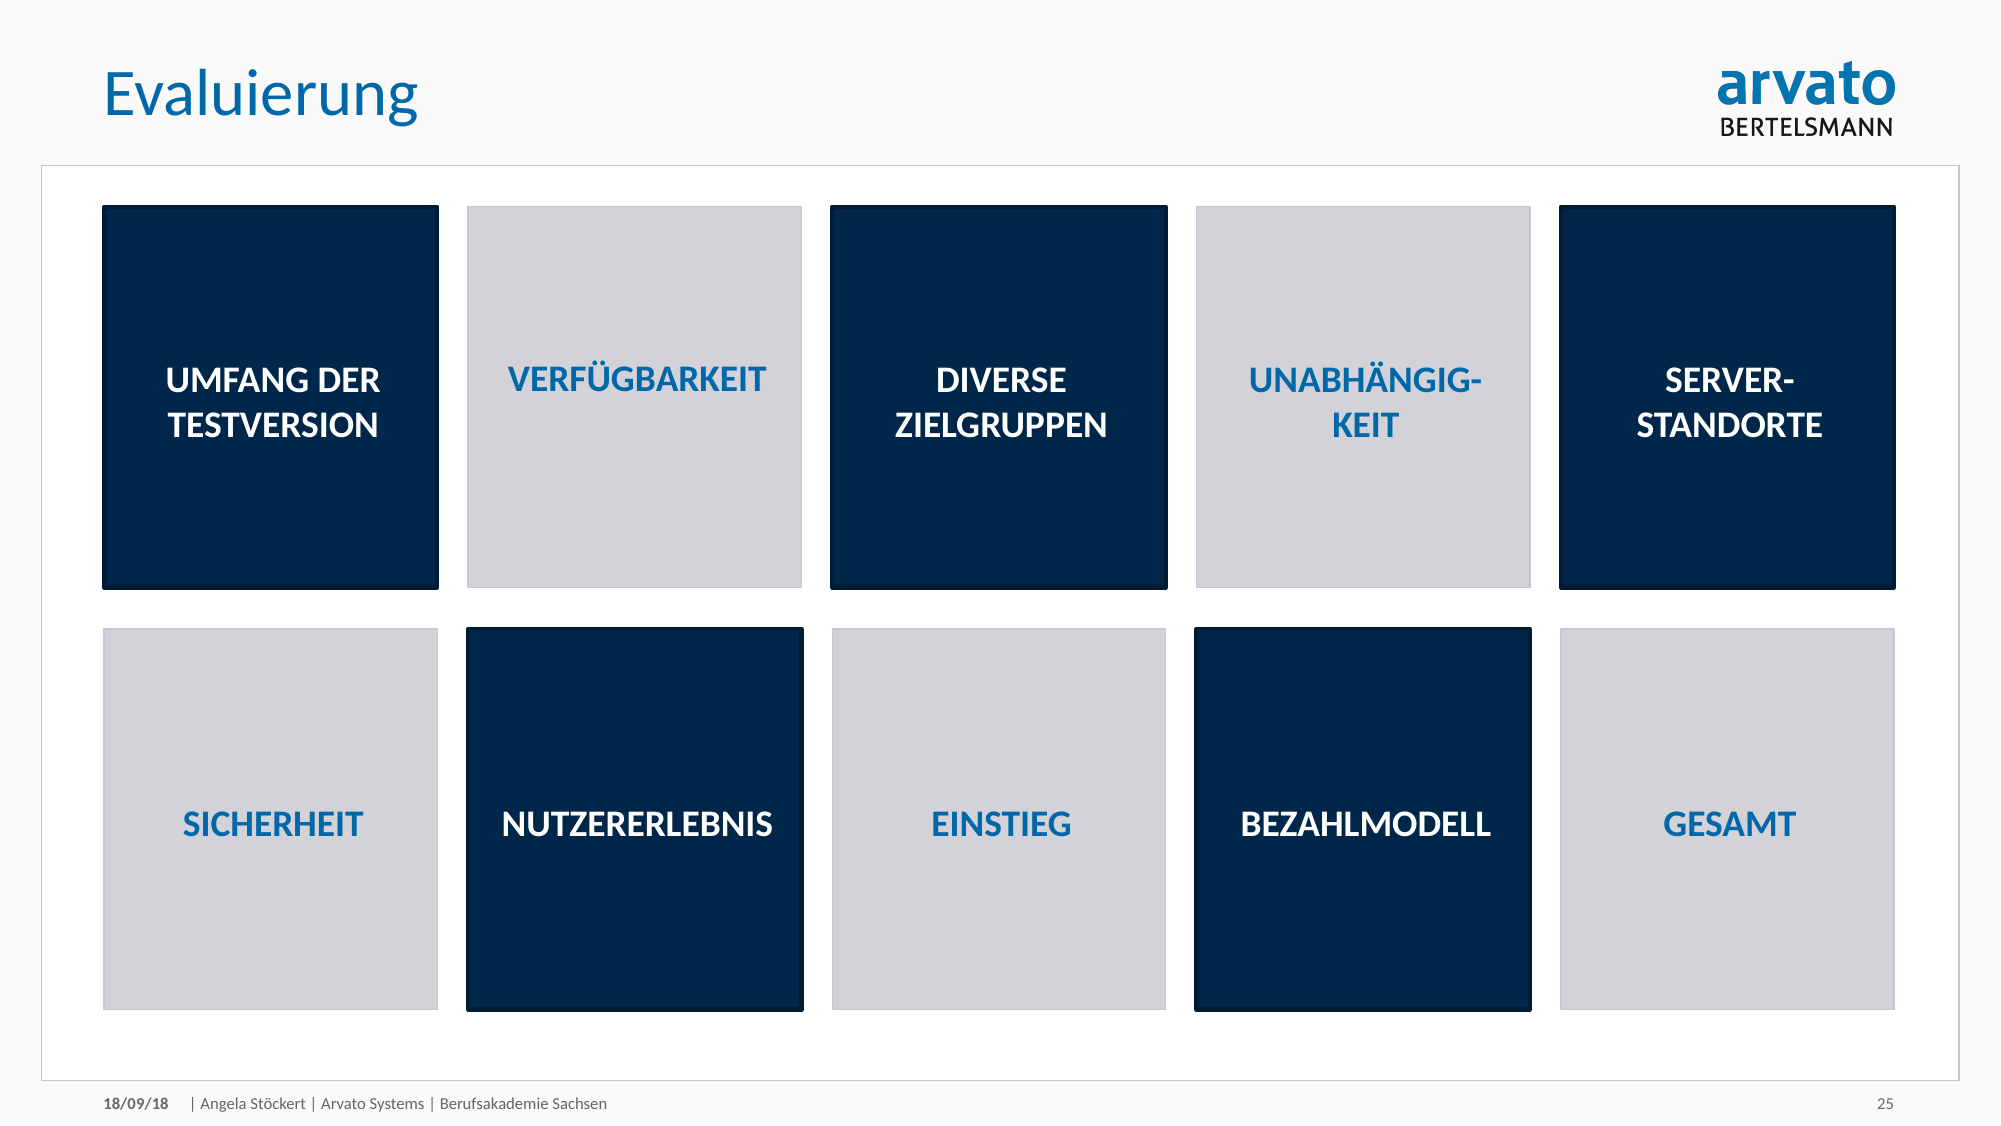

# Evaluierung
UMFANG DER TESTVERSION
VERFÜGBARKEIT

DIVERSE ZIELGRUPPEN
UNABHÄNGIG-
KEIT
SERVER-
STANDORTE
SICHERHEIT
NUTZERERLEBNIS
EINSTIEG
BEZAHLMODELL
GESAMT
18/09/18
| Angela Stöckert | Arvato Systems | Berufsakademie Sachsen
25